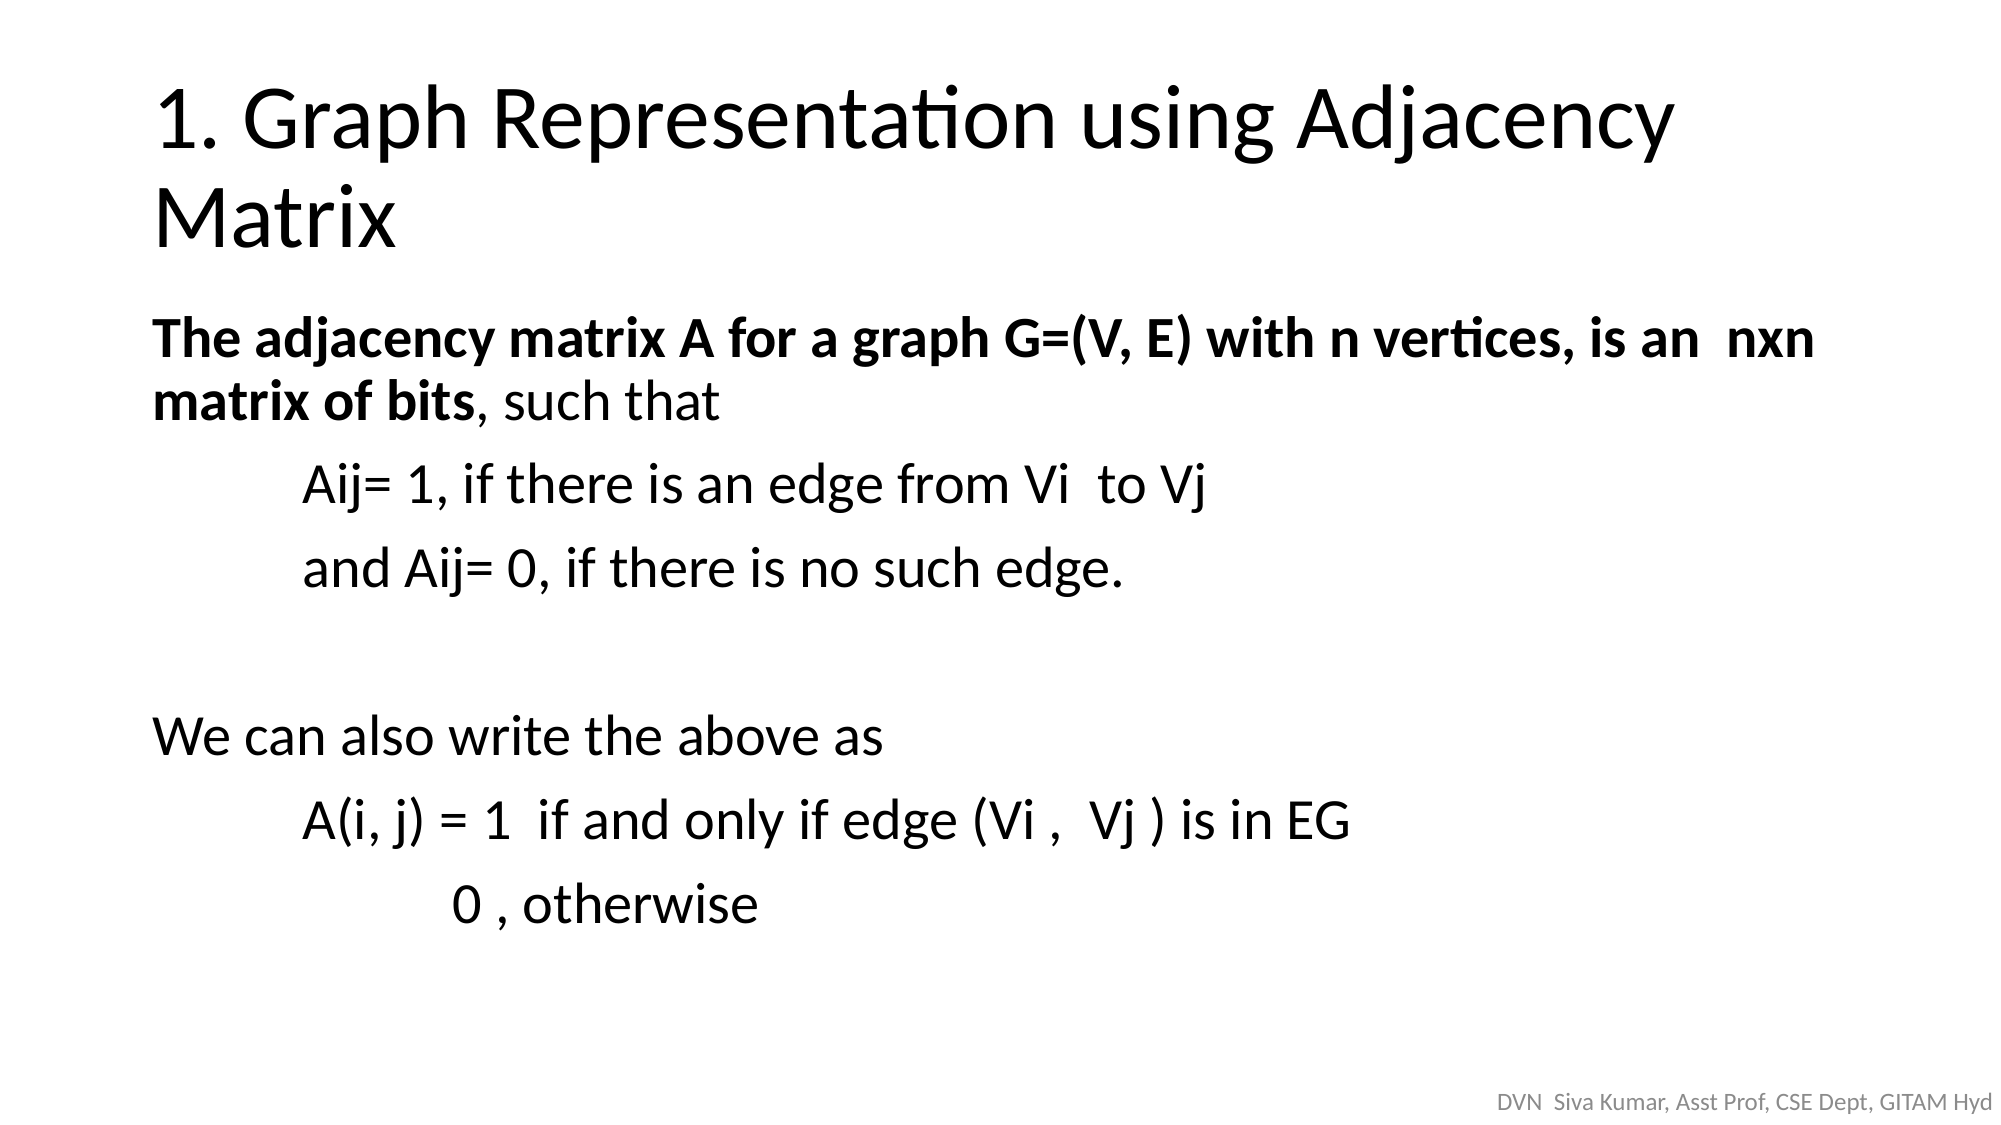

# 1. Graph Representation using Adjacency Matrix
The adjacency matrix A for a graph G=(V, E) with n vertices, is an  nxn matrix of bits, such that
	Aij= 1, if there is an edge from Vi  to Vj
	and Aij= 0, if there is no such edge.

We can also write the above as
	A(i, j) = 1  if and only if edge (Vi ,  Vj ) is in EG
		0 , otherwise

DVN  Siva Kumar, Asst Prof, CSE Dept, GITAM Hyd